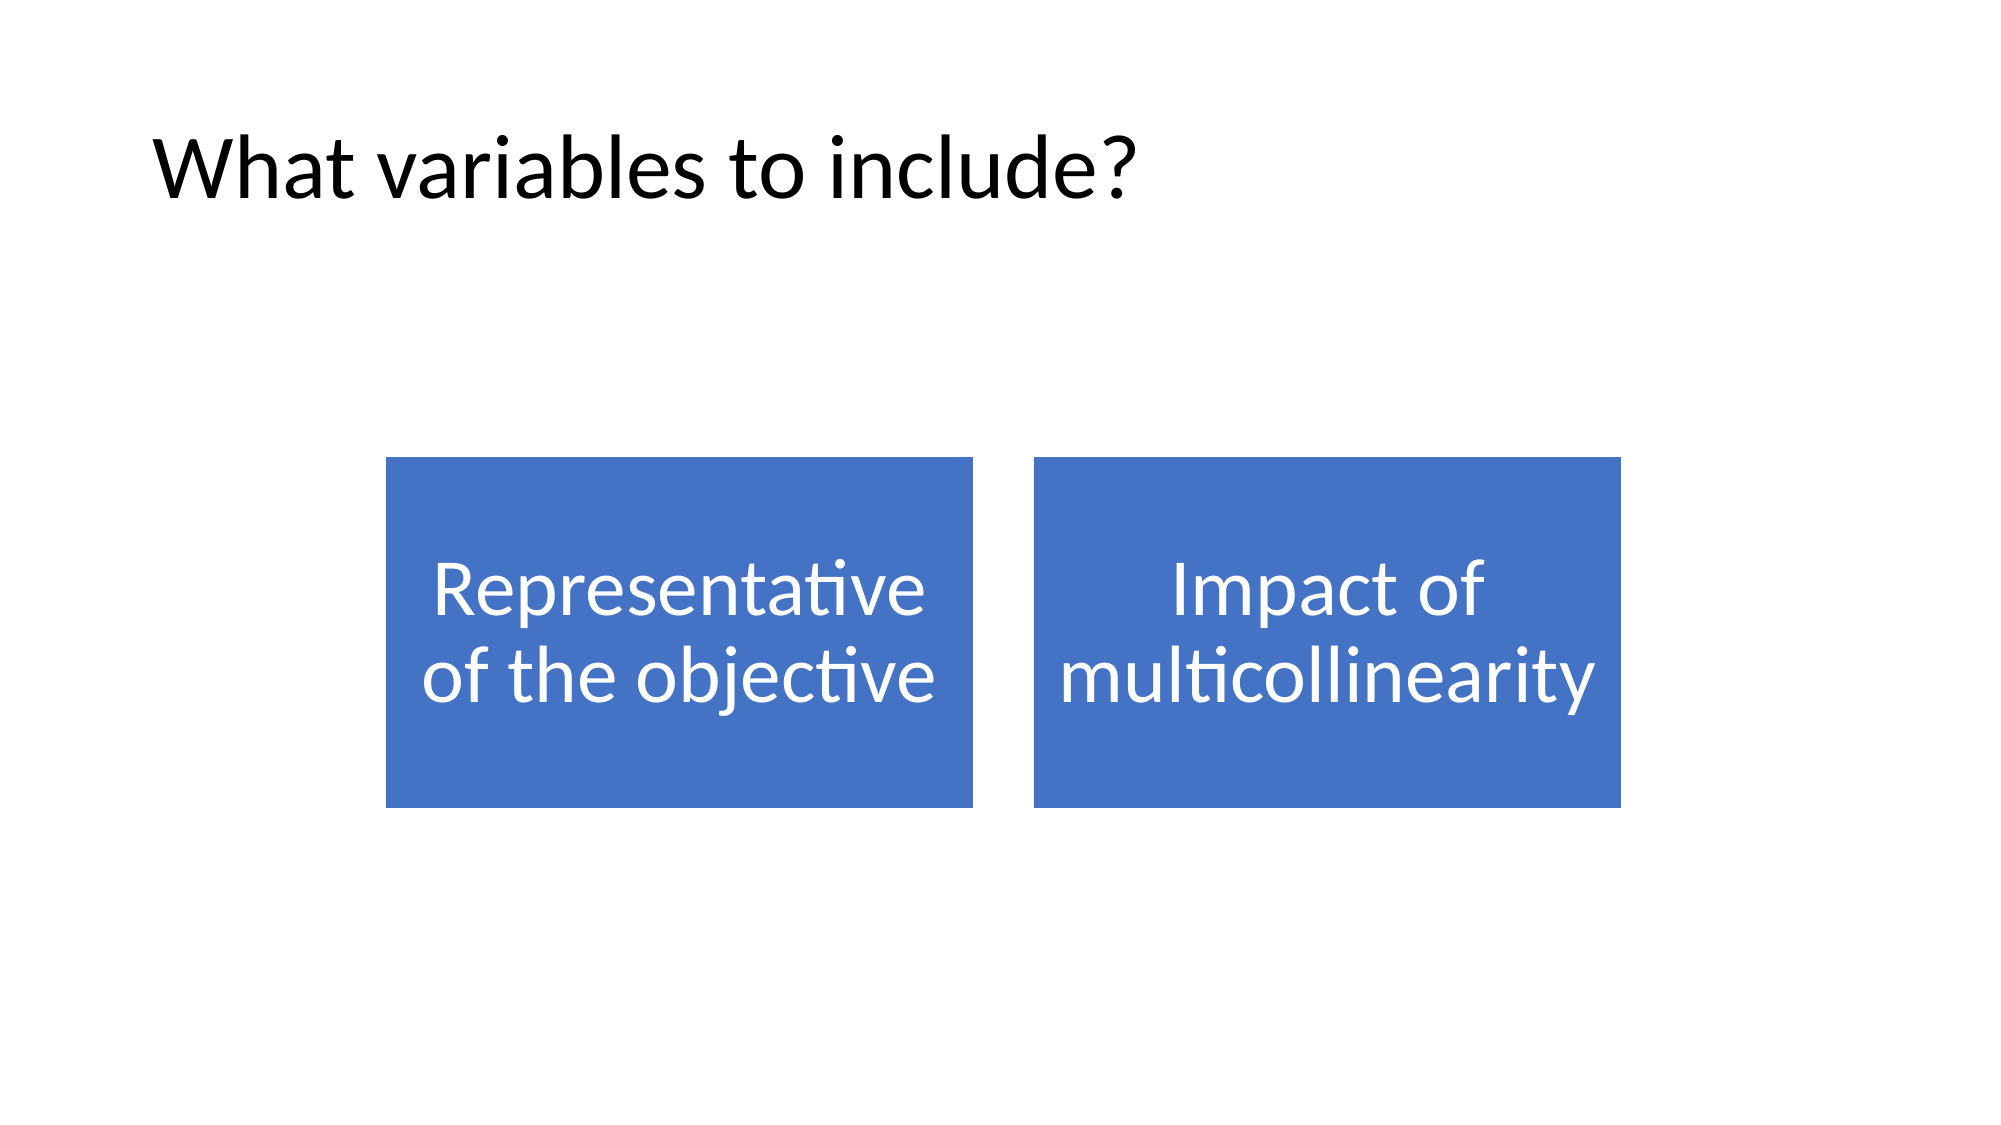

# What variables to include?
Representative of the objective
Impact of multicollinearity